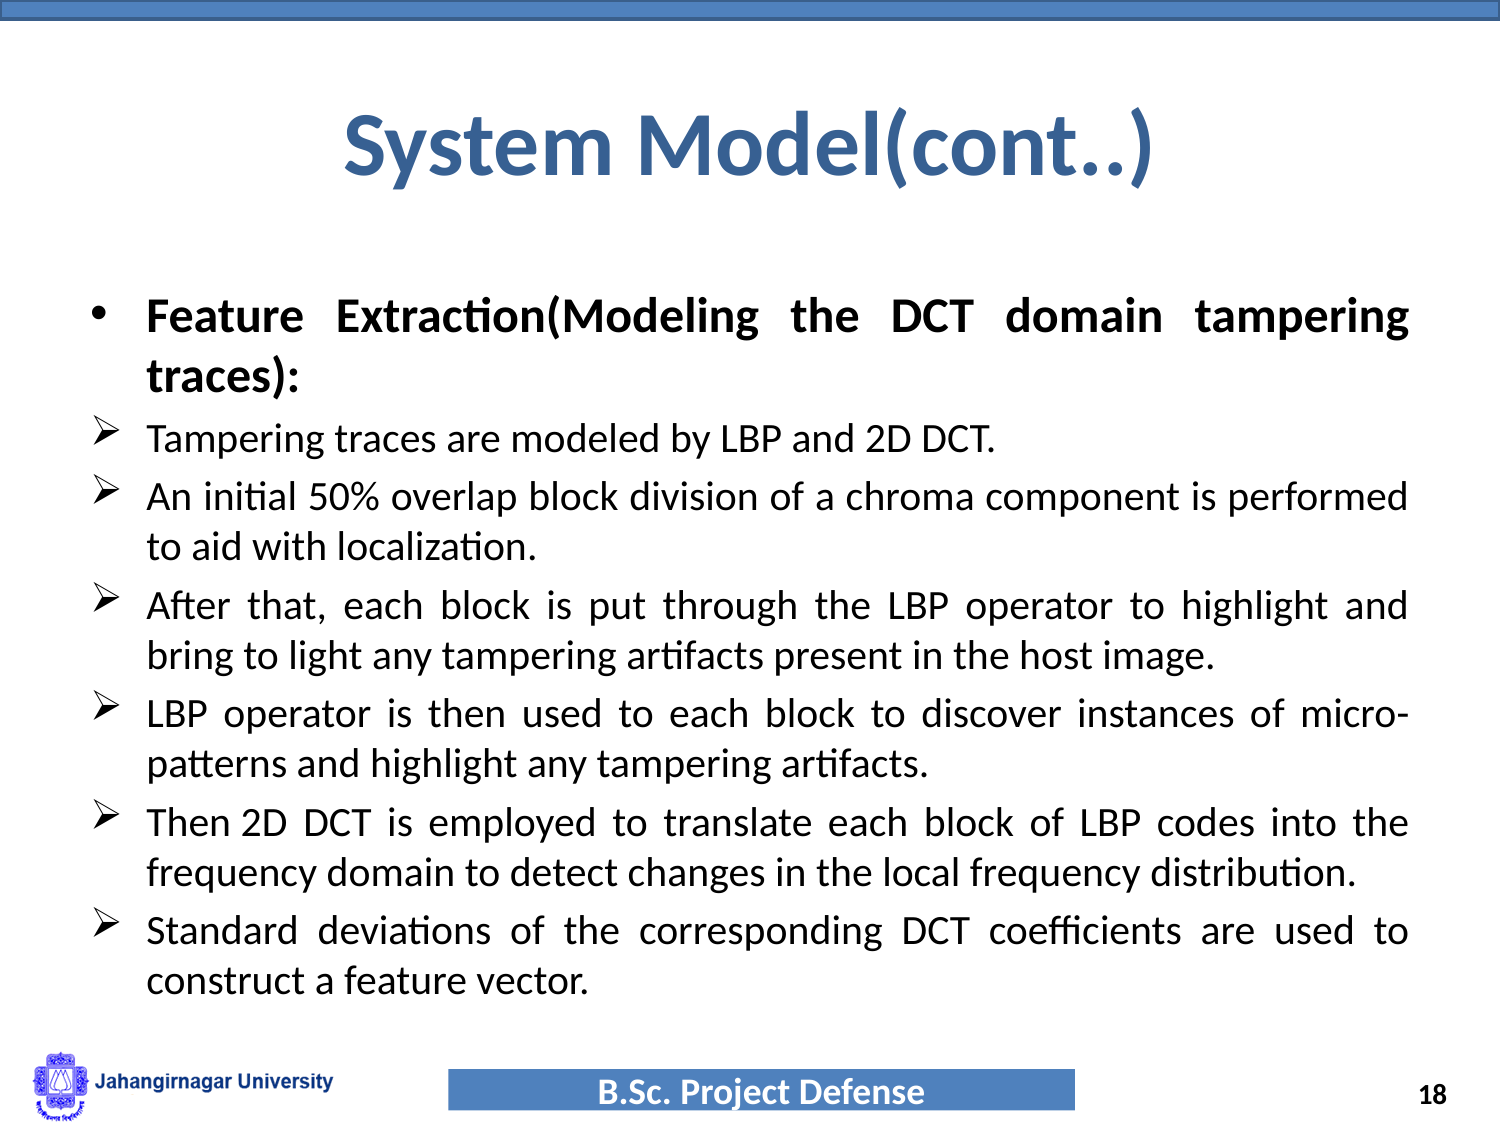

# System Model(cont..)
Feature Extraction(Modeling the DCT domain tampering traces):
Tampering traces are modeled by LBP and 2D DCT.
An initial 50% overlap block division of a chroma component is performed to aid with localization.
After that, each block is put through the LBP operator to highlight and bring to light any tampering artifacts present in the host image.
LBP operator is then used to each block to discover instances of micro-patterns and highlight any tampering artifacts.
Then 2D DCT is employed to translate each block of LBP codes into the frequency domain to detect changes in the local frequency distribution.
Standard deviations of the corresponding DCT coefficients are used to construct a feature vector.
18